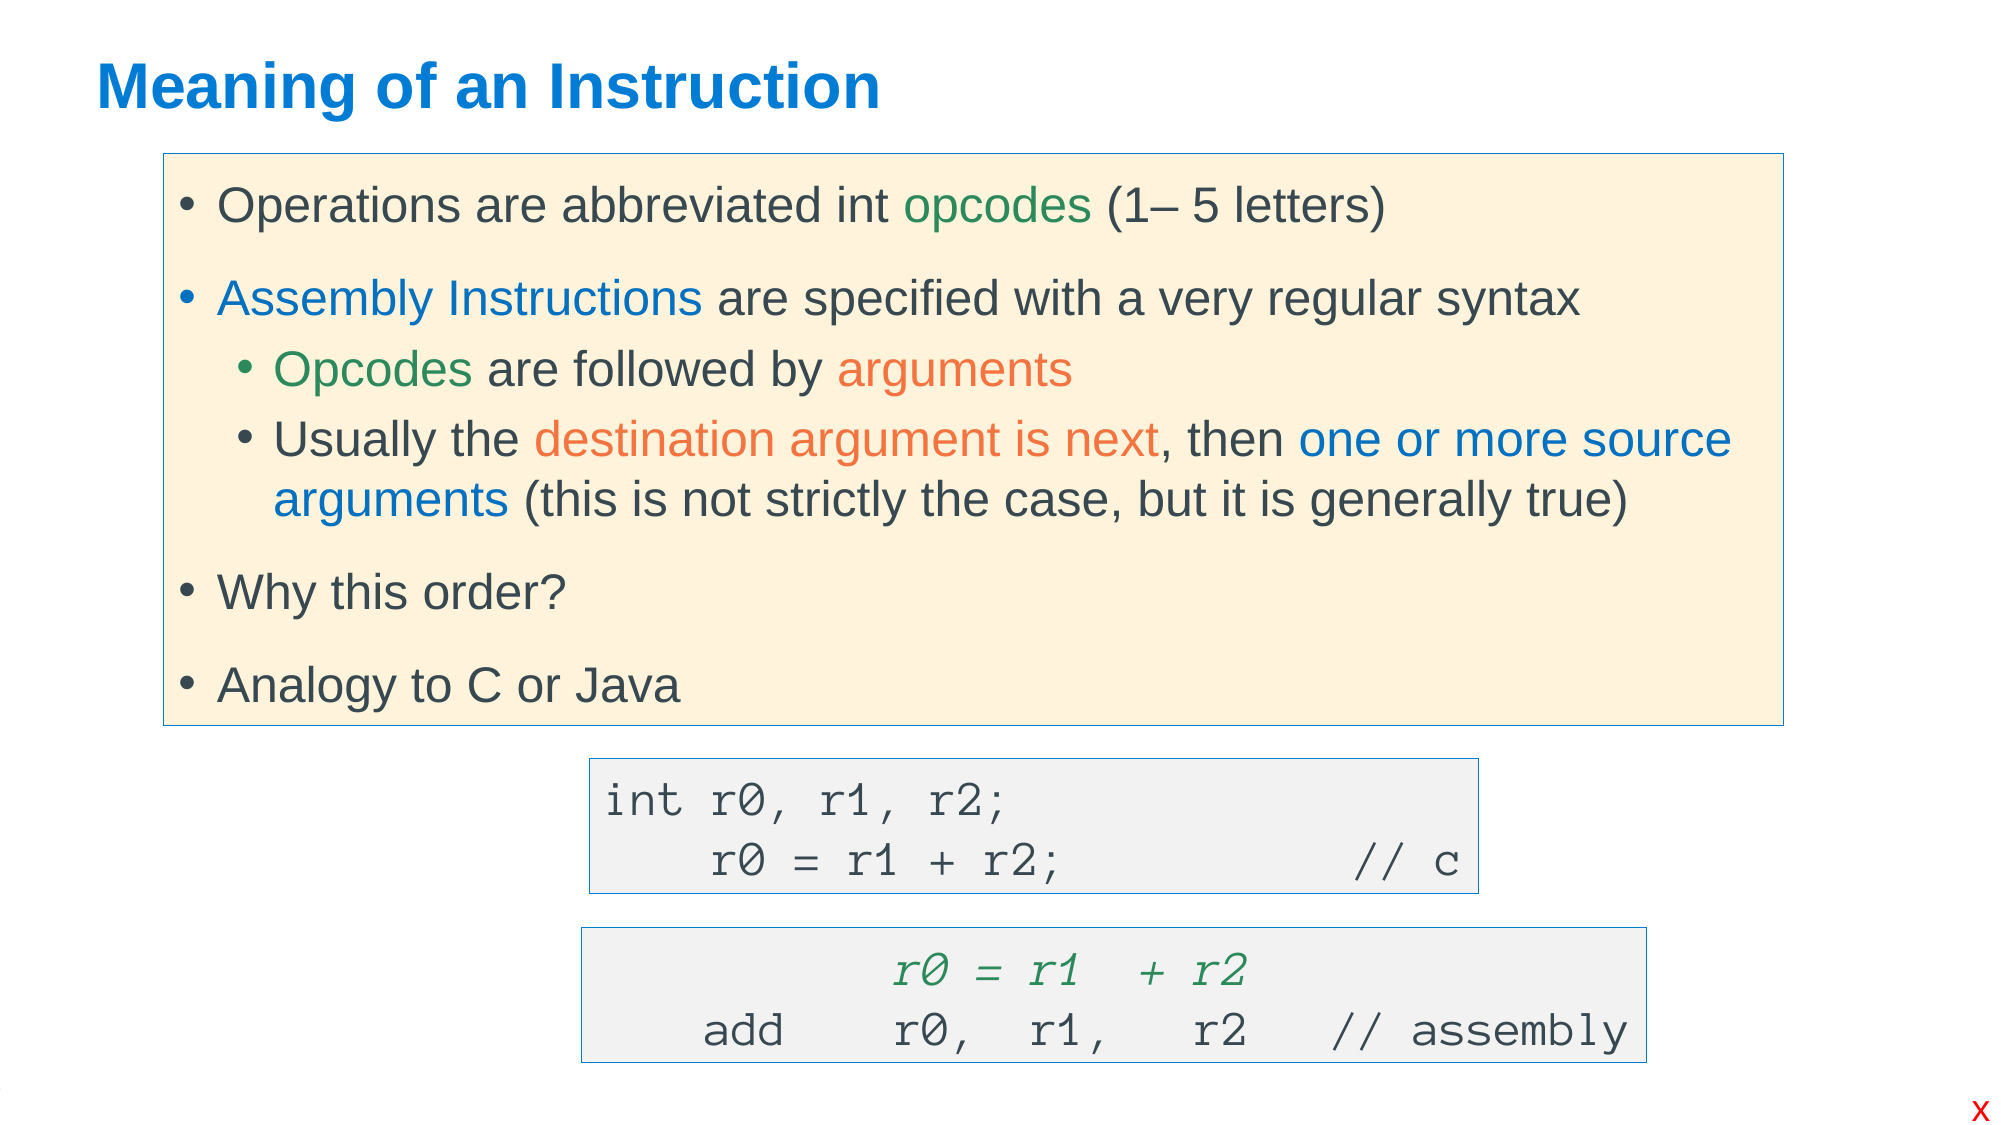

# Meaning of an Instruction
Operations are abbreviated int opcodes (1– 5 letters)
Assembly Instructions are specified with a very regular syntax
Opcodes are followed by arguments
Usually the destination argument is next, then one or more source arguments (this is not strictly the case, but it is generally true)
Why this order?
Analogy to C or Java
int r0, r1, r2;
    r0 = r1 + r2; 		// c
           r0 = r1  + r2
    add	r0,  r1,   r2   // assembly
x